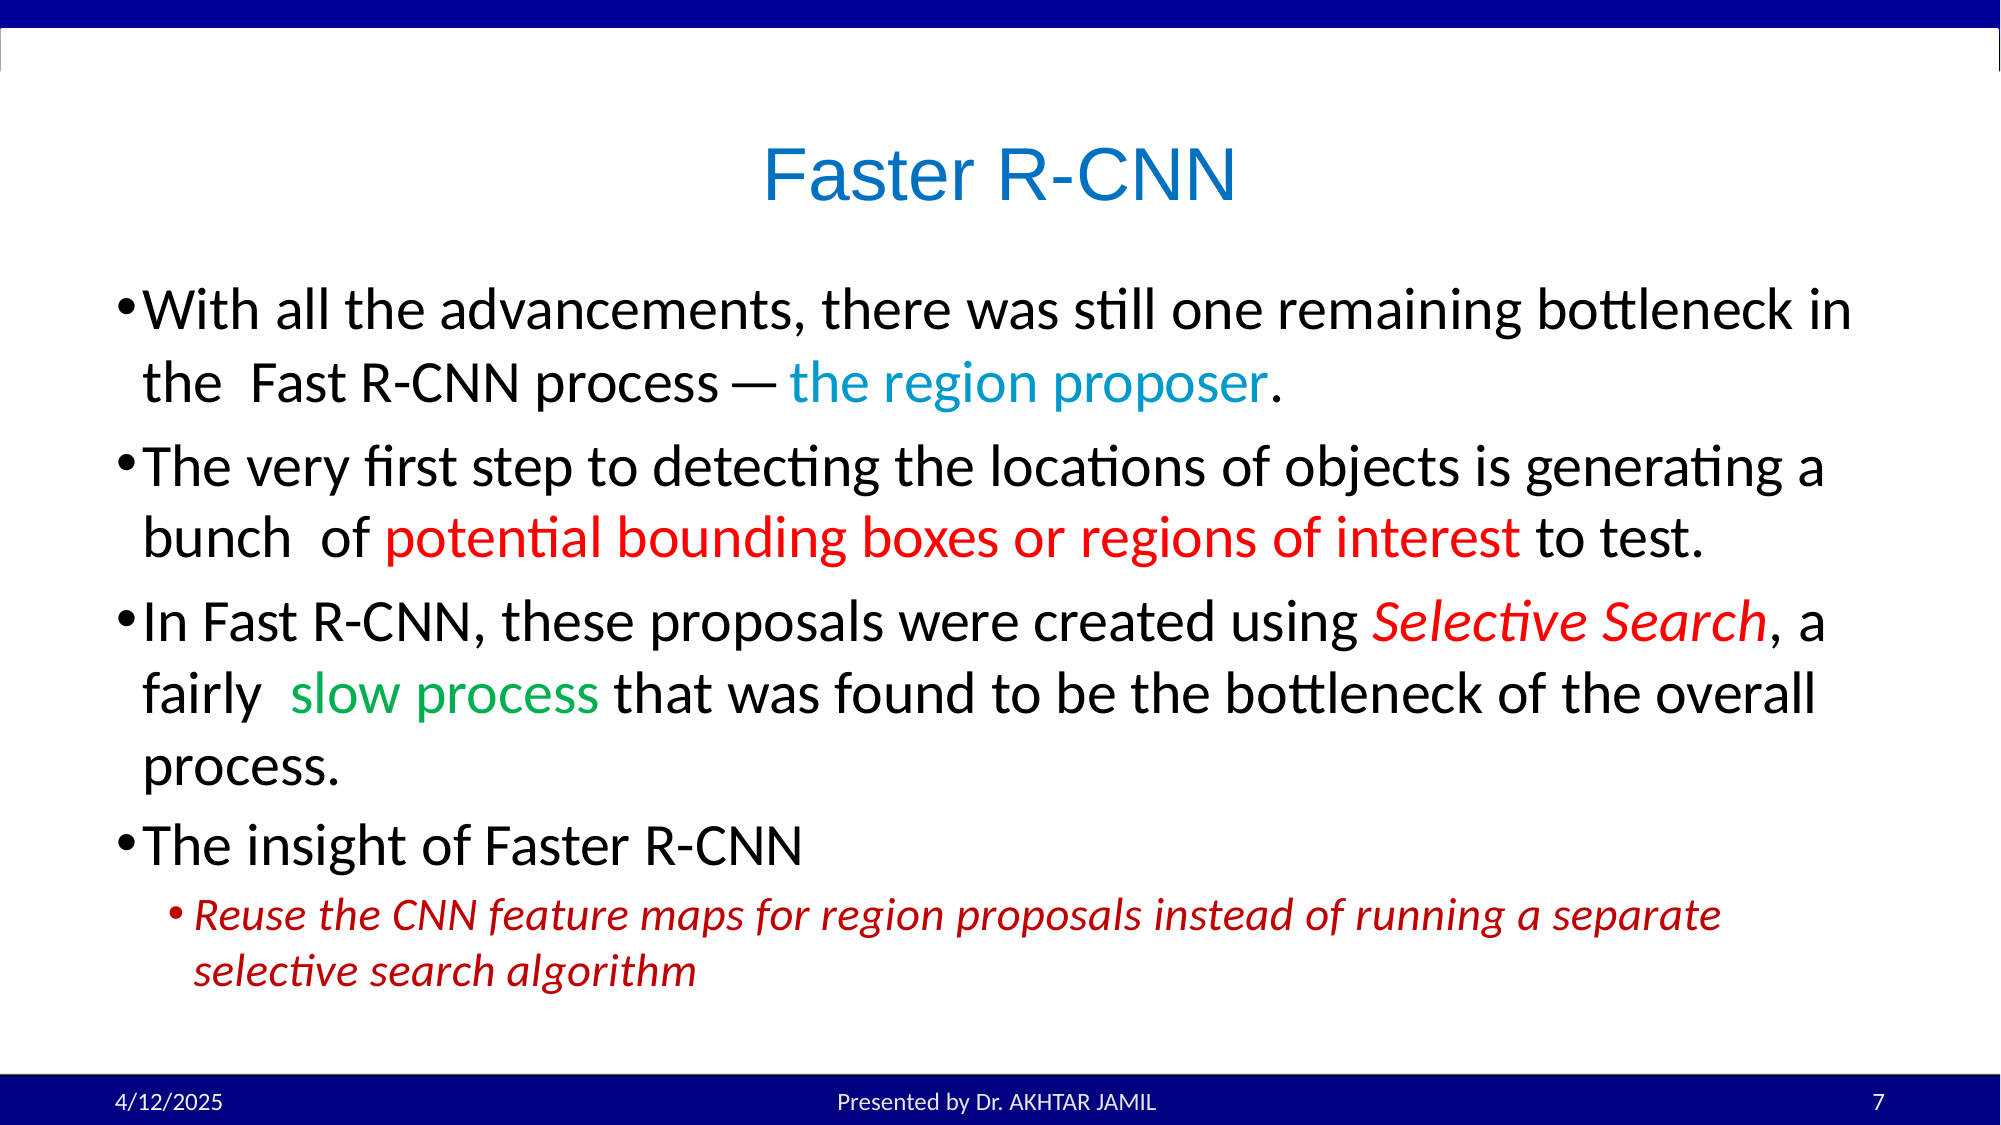

# Faster R-CNN
With all the advancements, there was still one remaining bottleneck in the  Fast R-CNN process — the region proposer.
The very first step to detecting the locations of objects is generating a bunch  of potential bounding boxes or regions of interest to test.
In Fast R-CNN, these proposals were created using Selective Search, a fairly  slow process that was found to be the bottleneck of the overall process.
The insight of Faster R-CNN
Reuse the CNN feature maps for region proposals instead of running a separate  selective search algorithm

4/12/2025
Presented by Dr. AKHTAR JAMIL
7